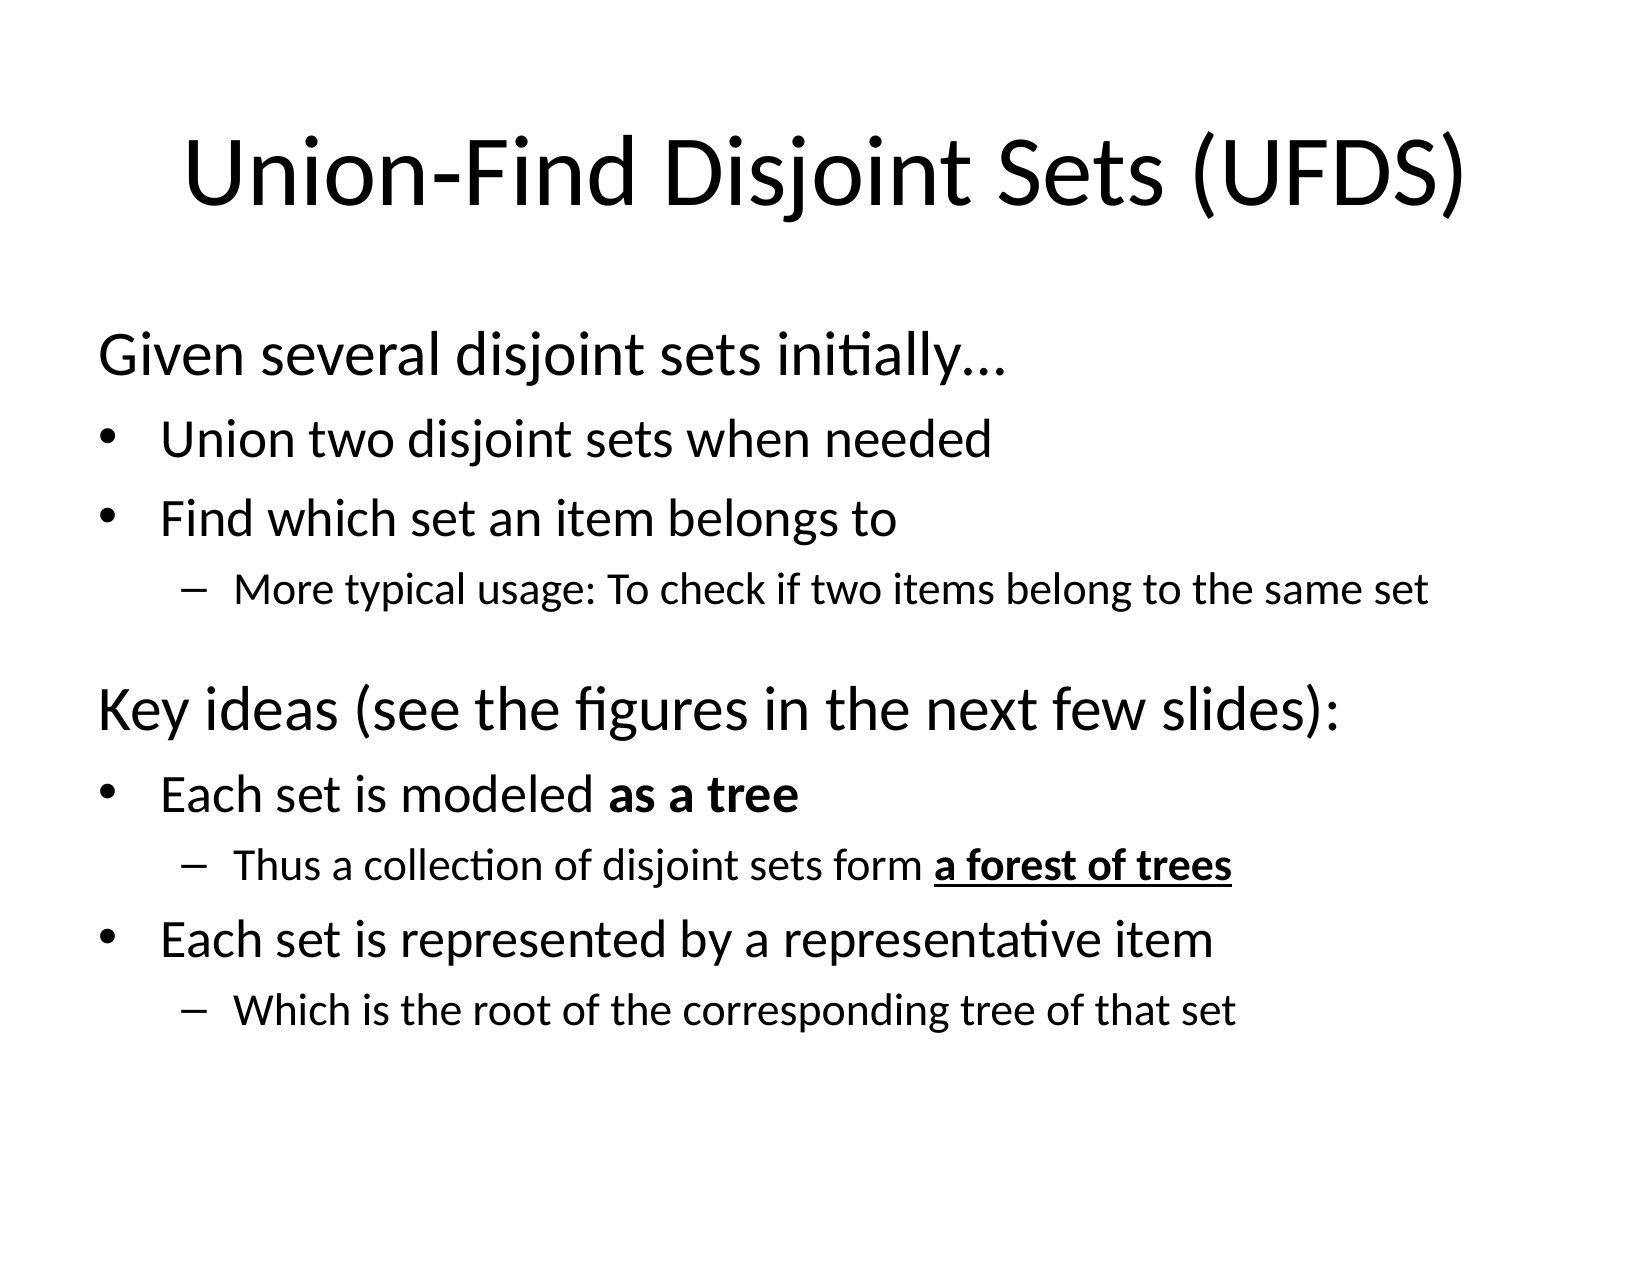

# Union‐Find Disjoint Sets (UFDS)
Given several disjoint sets initially…
Union two disjoint sets when needed
Find which set an item belongs to
More typical usage: To check if two items belong to the same set

Key ideas (see the figures in the next few slides):
Each set is modeled as a tree
Thus a collection of disjoint sets form a forest of trees
Each set is represented by a representative item
Which is the root of the corresponding tree of that set